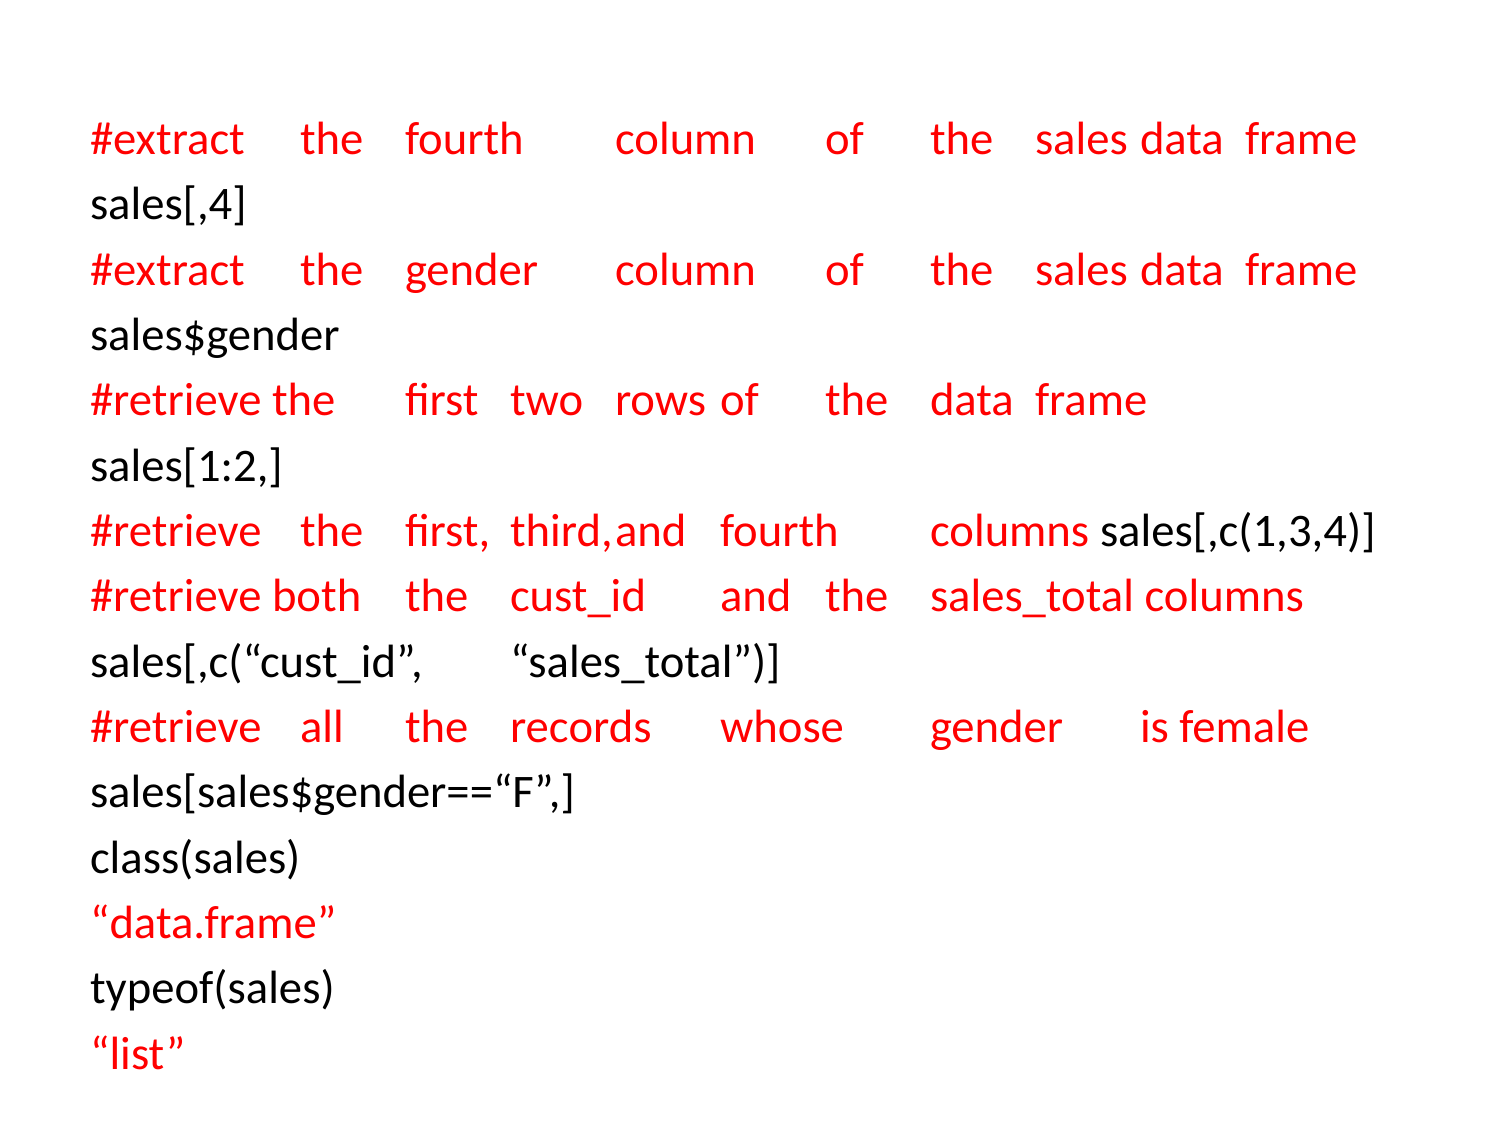

#
#extract	the	fourth	column	of	the	sales	data	frame
sales[,4]
#extract	the	gender	column	of	the	sales	data	frame
sales$gender
#retrieve the	first	two	rows	of	the	data	frame
sales[1:2,]
#retrieve	the	first,	third,	and	fourth	columns sales[,c(1,3,4)]
#retrieve both	the	cust_id	and	the	sales_total columns
sales[,c(“cust_id”,	“sales_total”)]
#retrieve	all	the	records	whose	gender	is female
sales[sales$gender==“F”,]
class(sales)
“data.frame”
typeof(sales)
“list”